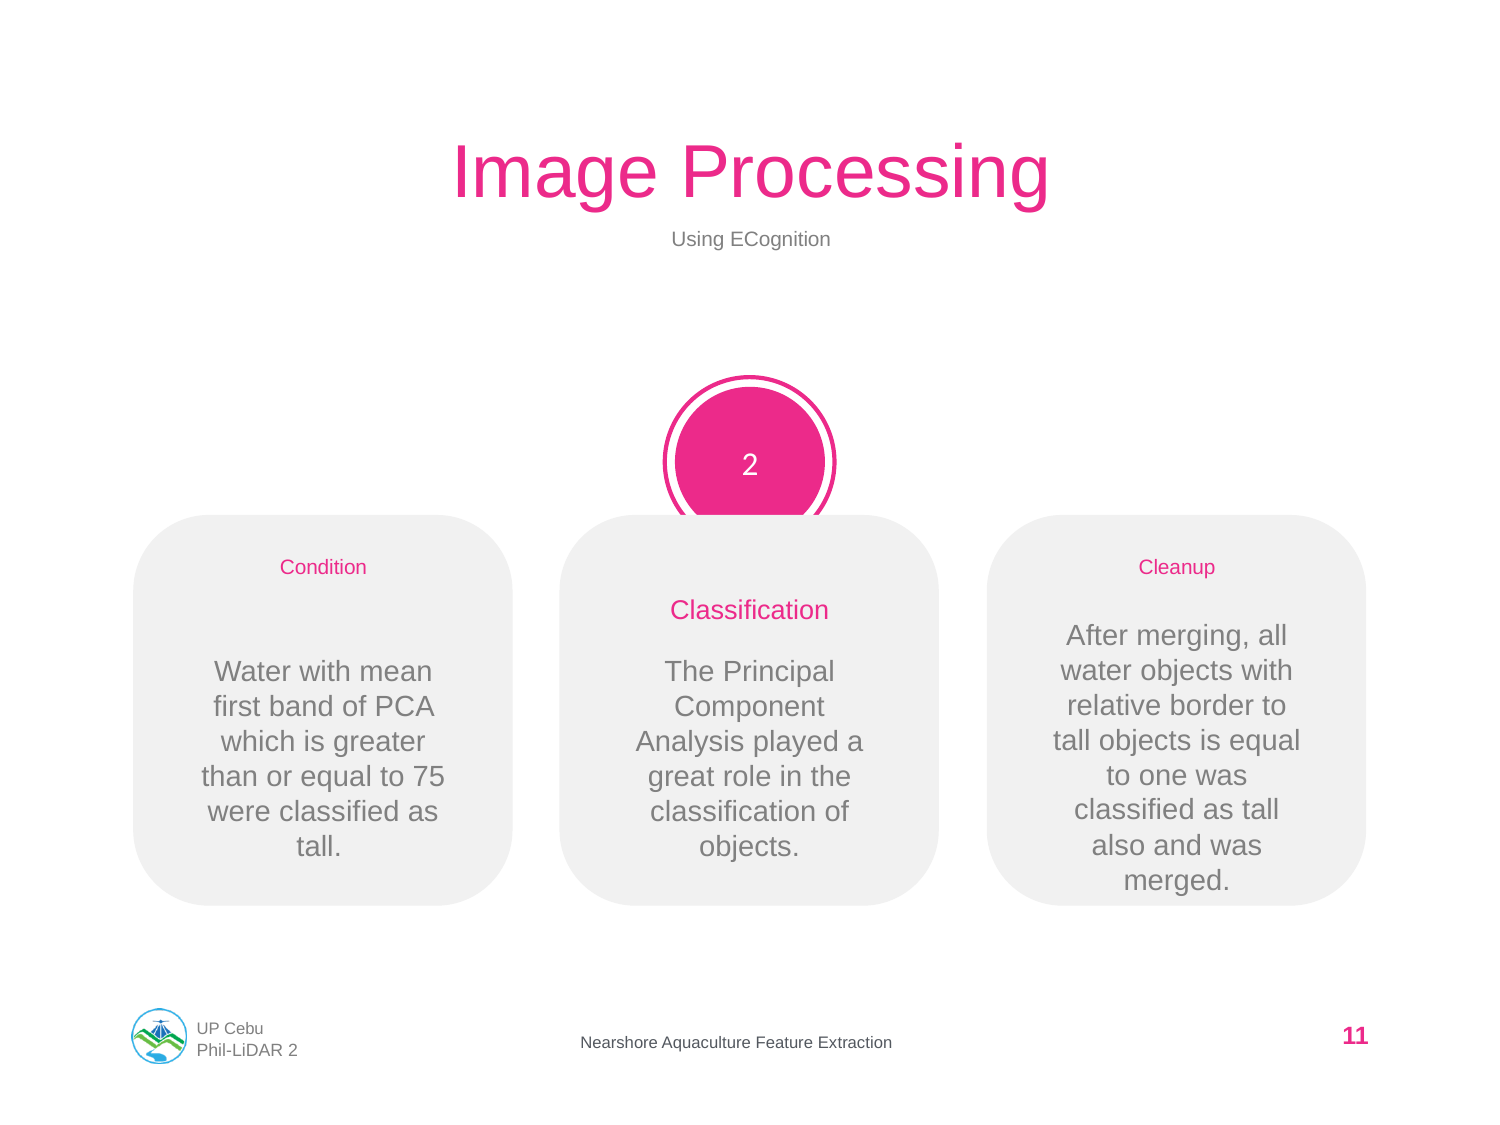

# Image Processing
Using ECognition

2

Cleanup
Condition
Classification
After merging, all water objects with relative border to tall objects is equal to one was classified as tall also and was merged.
The Principal Component Analysis played a great role in the classification of objects.
Water with mean first band of PCA which is greater than or equal to 75 were classified as tall.
11